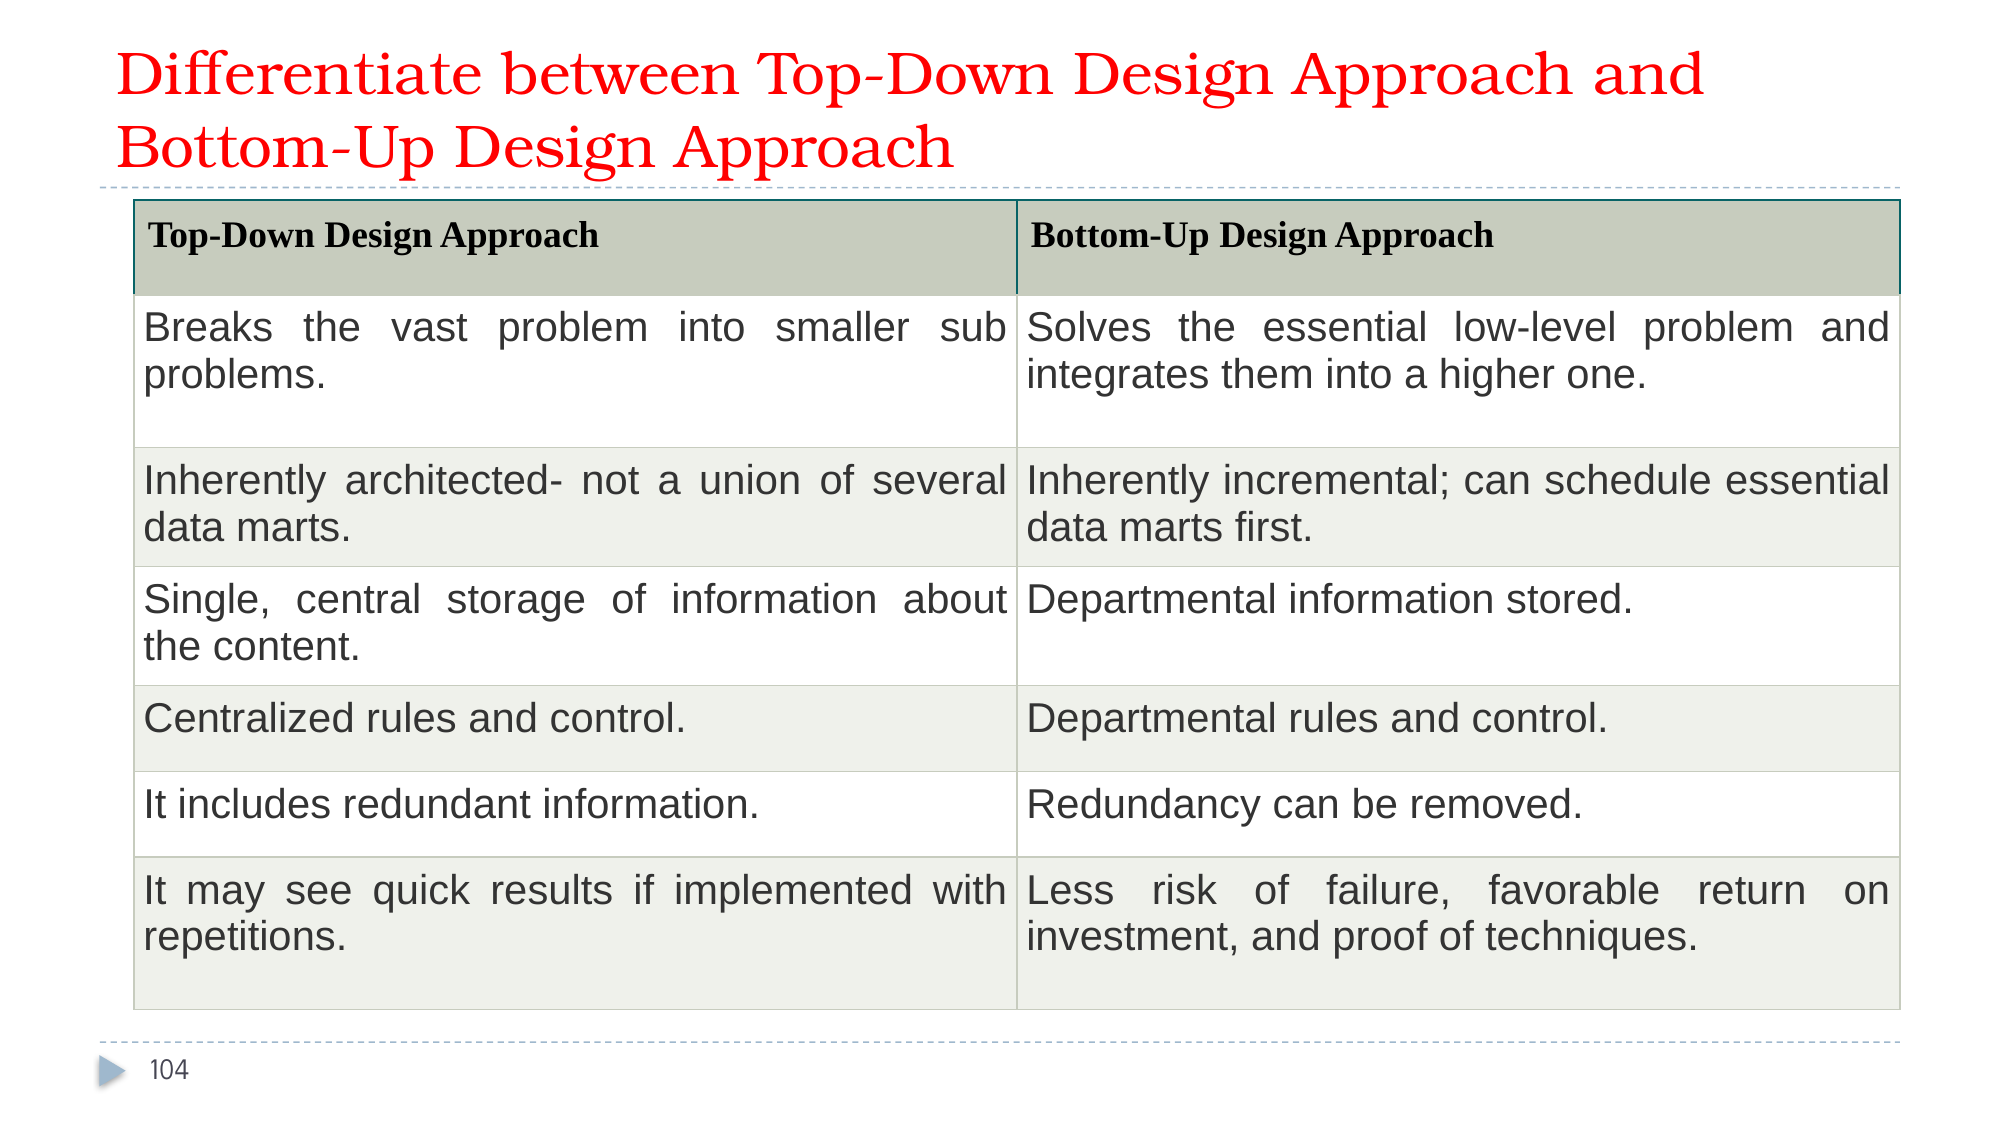

# Differentiate between Top-Down Design Approach and Bottom-Up Design Approach
| Top-Down Design Approach | Bottom-Up Design Approach |
| --- | --- |
| Breaks the vast problem into smaller sub problems. | Solves the essential low-level problem and integrates them into a higher one. |
| Inherently architected- not a union of several data marts. | Inherently incremental; can schedule essential data marts first. |
| Single, central storage of information about the content. | Departmental information stored. |
| Centralized rules and control. | Departmental rules and control. |
| It includes redundant information. | Redundancy can be removed. |
| It may see quick results if implemented with repetitions. | Less risk of failure, favorable return on investment, and proof of techniques. |
104